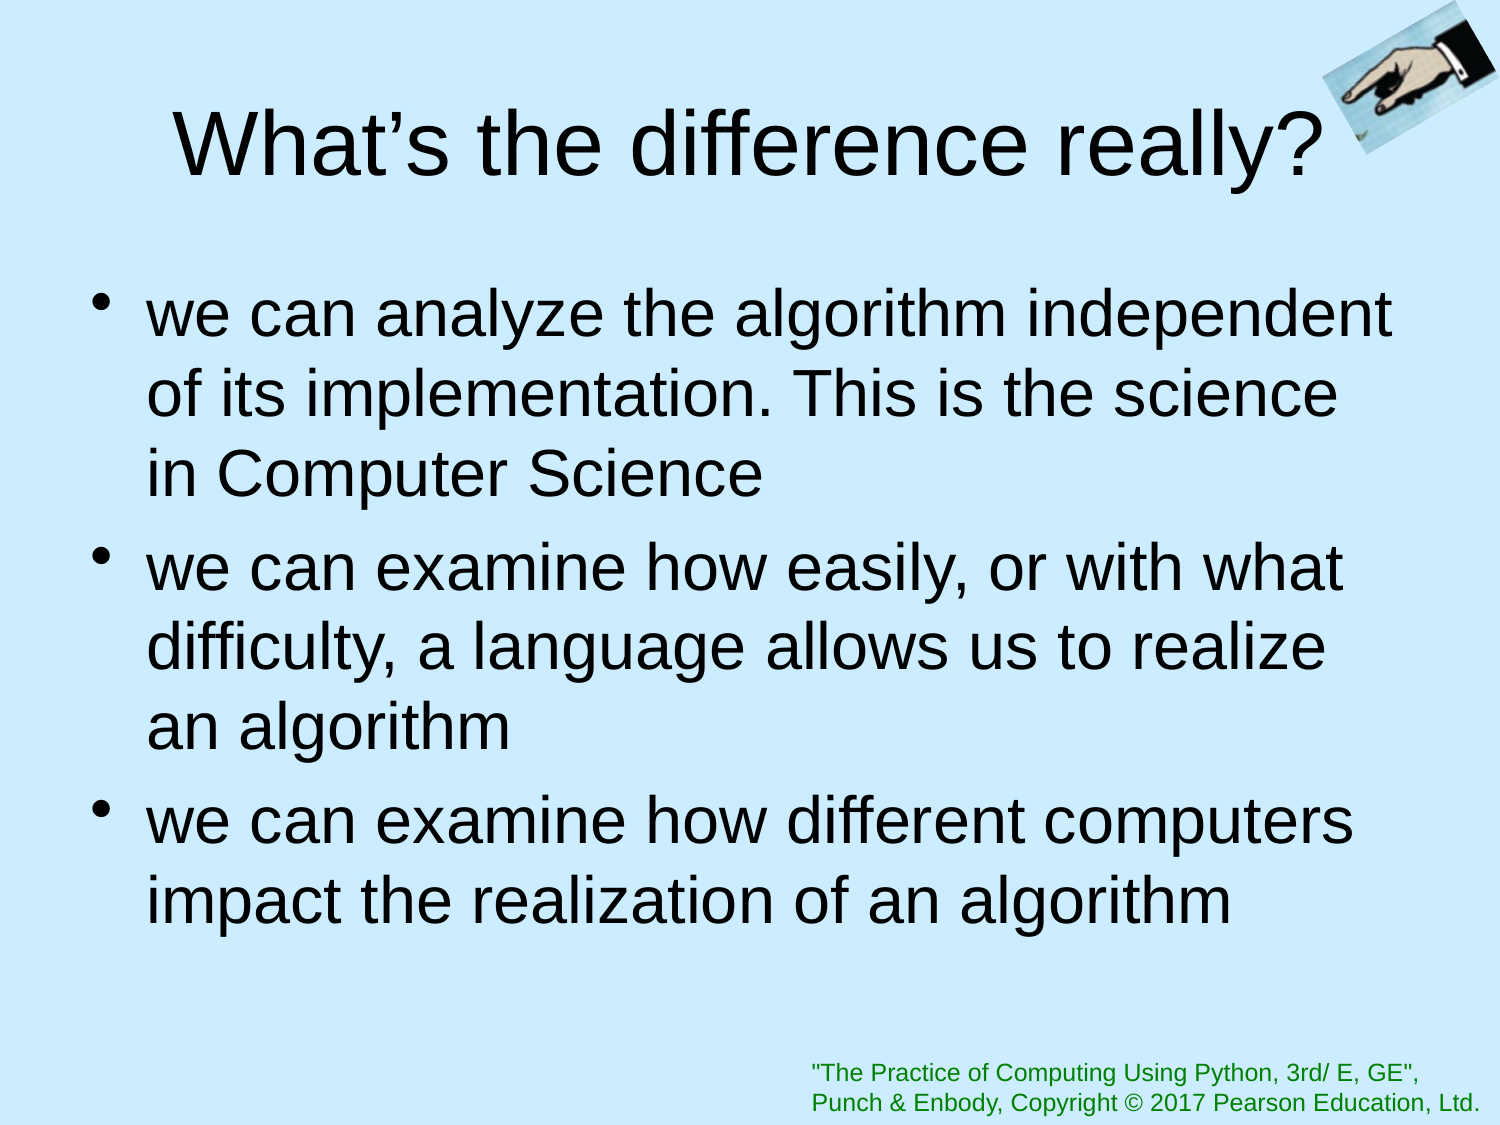

# What’s the difference really?
we can analyze the algorithm independent of its implementation. This is the science in Computer Science
we can examine how easily, or with what difficulty, a language allows us to realize an algorithm
we can examine how different computers impact the realization of an algorithm